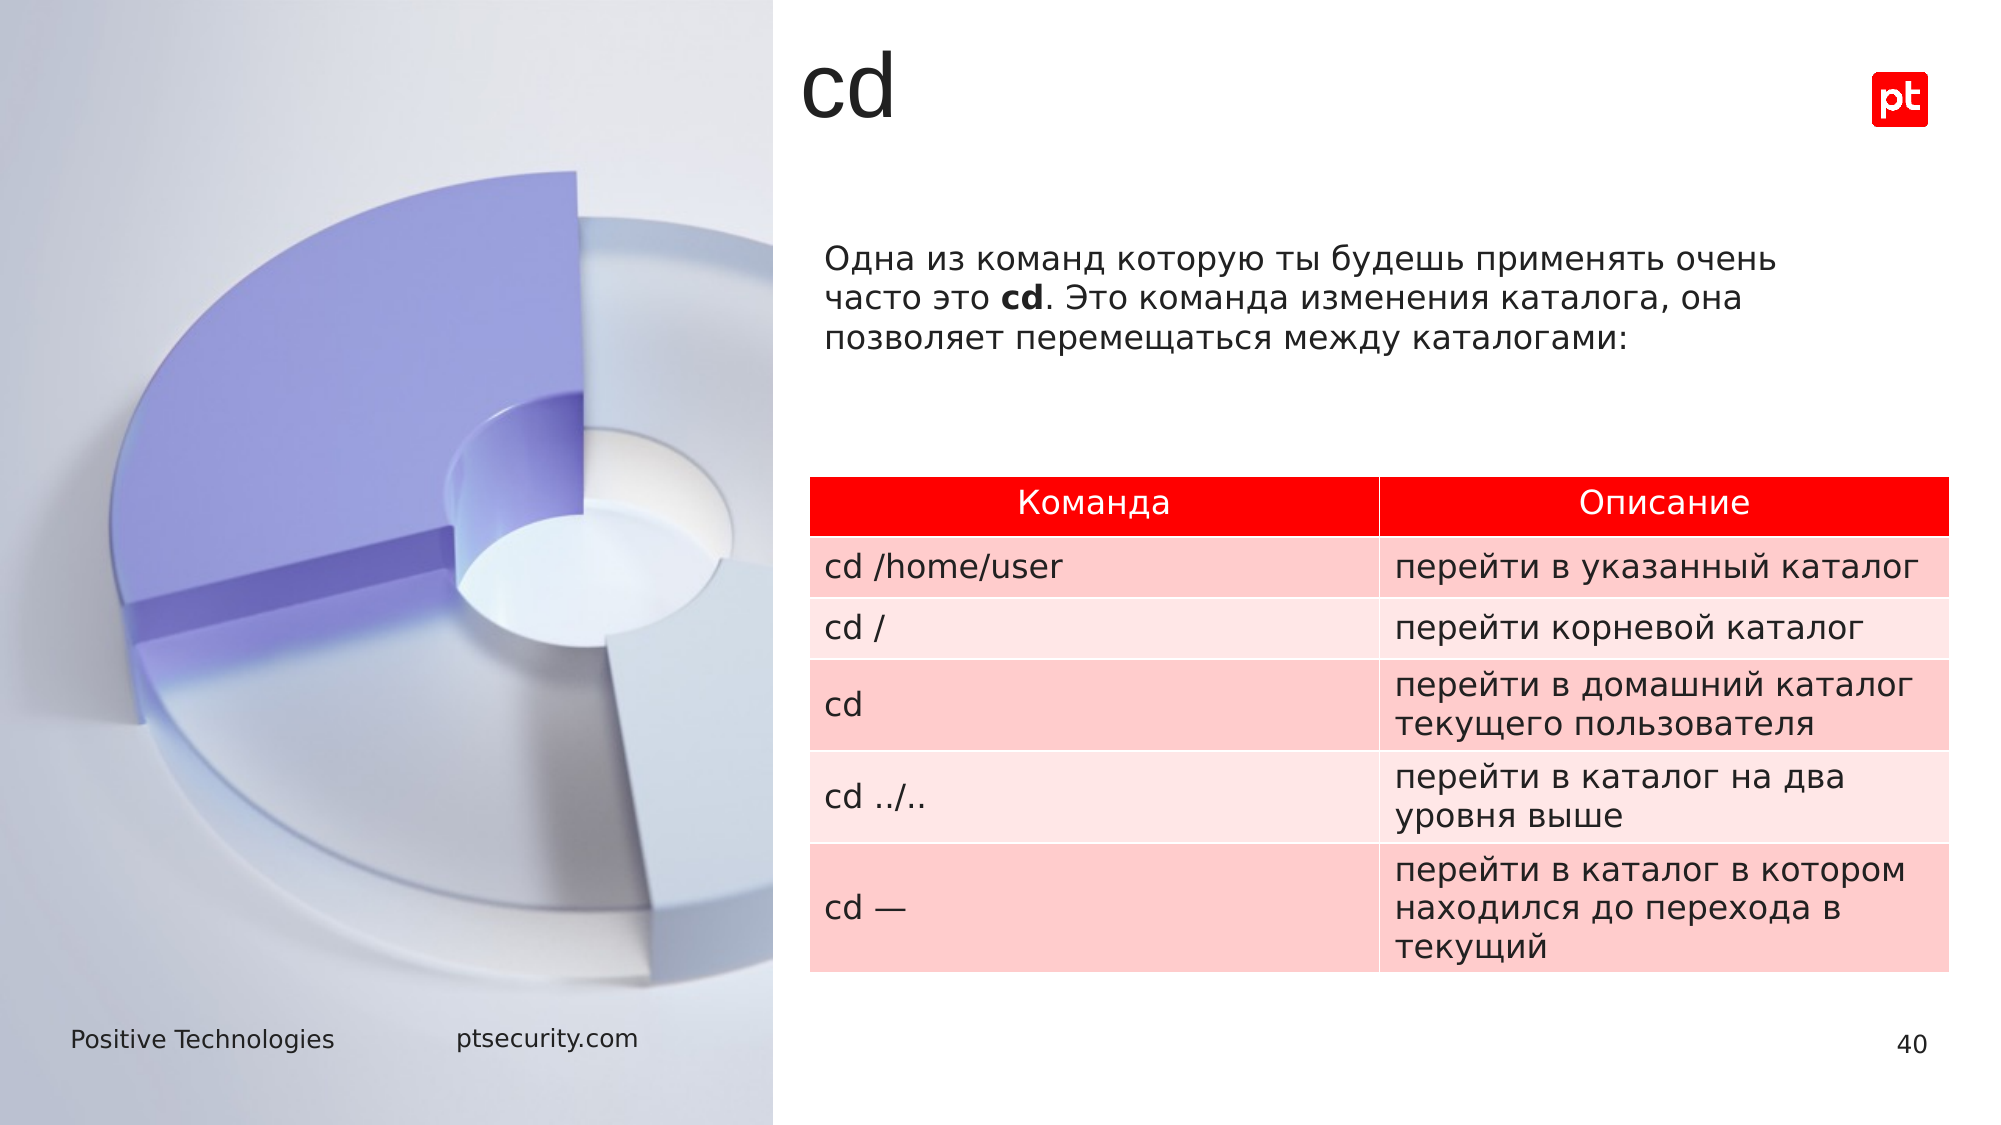

# cd
Одна из команд которую ты будешь применять очень часто это cd. Это команда изменения каталога, она позволяет перемещаться между каталогами:
| Команда | Описание |
| --- | --- |
| cd /home/user | перейти в указанный каталог |
| cd / | перейти корневой каталог |
| cd | перейти в домашний каталог текущего пользователя |
| cd ../.. | перейти в каталог на два уровня выше |
| cd — | перейти в каталог в котором находился до перехода в текущий |
40